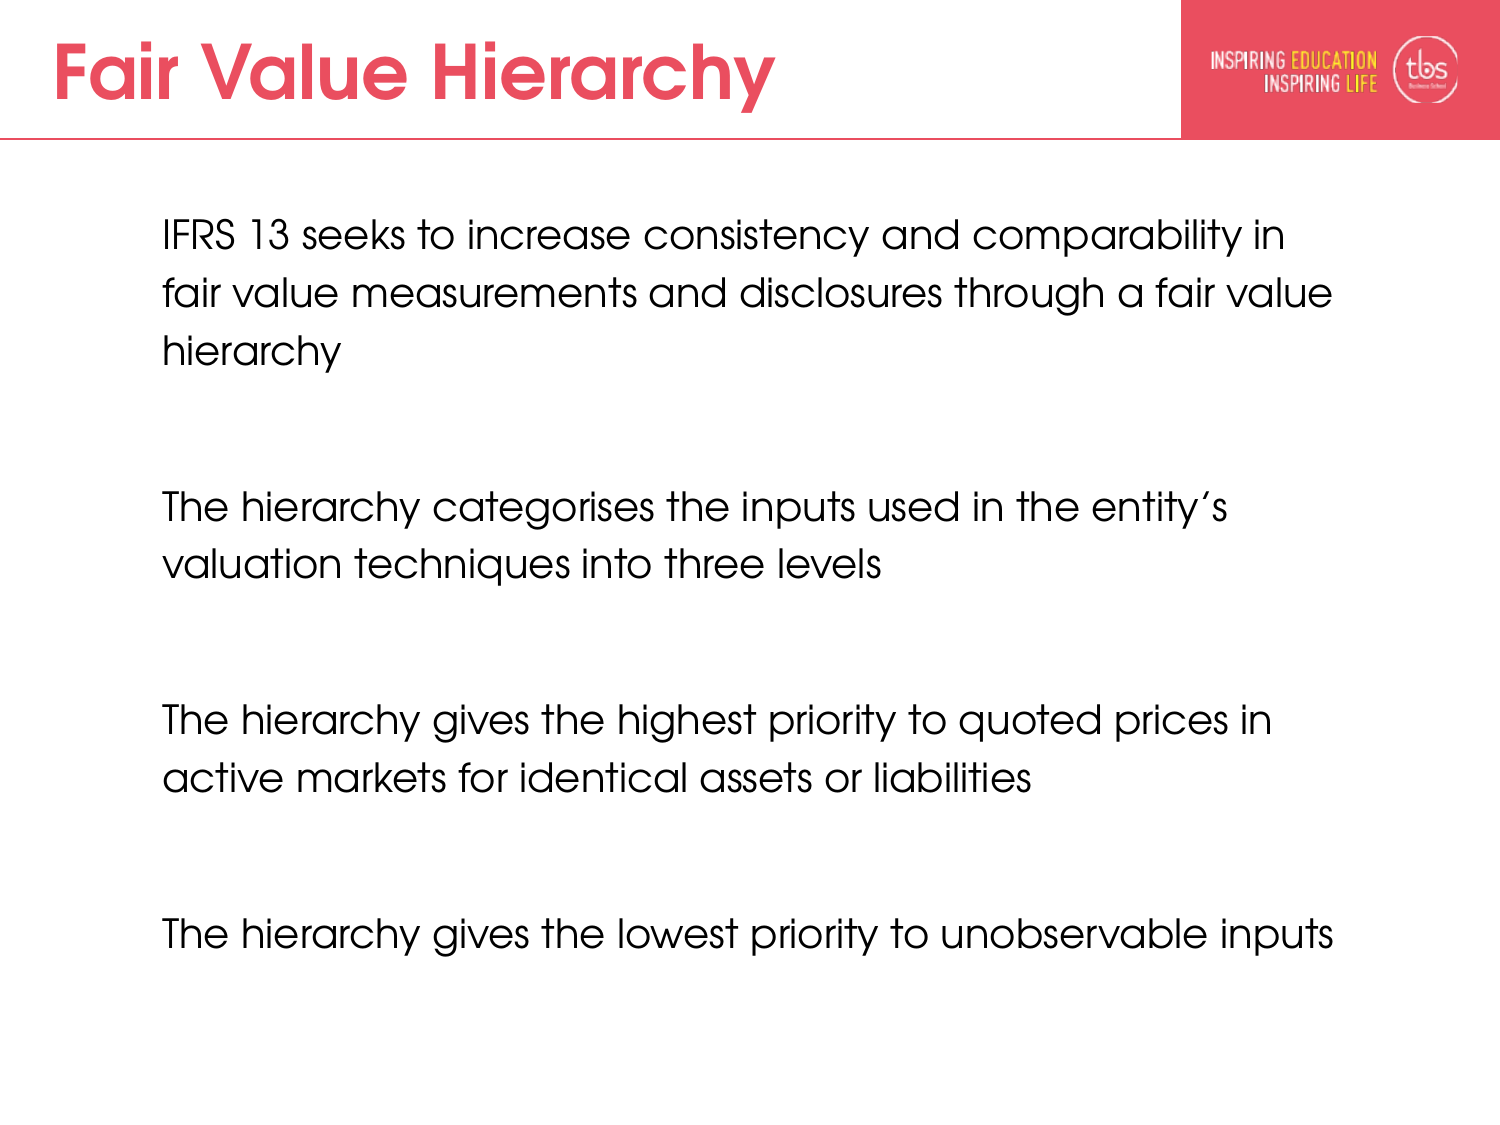

# Fair Value Hierarchy
IFRS 13 seeks to increase consistency and comparability in fair value measurements and disclosures through a fair value hierarchy

The hierarchy categorises the inputs used in the entity’s valuation techniques into three levels

The hierarchy gives the highest priority to quoted prices in active markets for identical assets or liabilities

The hierarchy gives the lowest priority to unobservable inputs